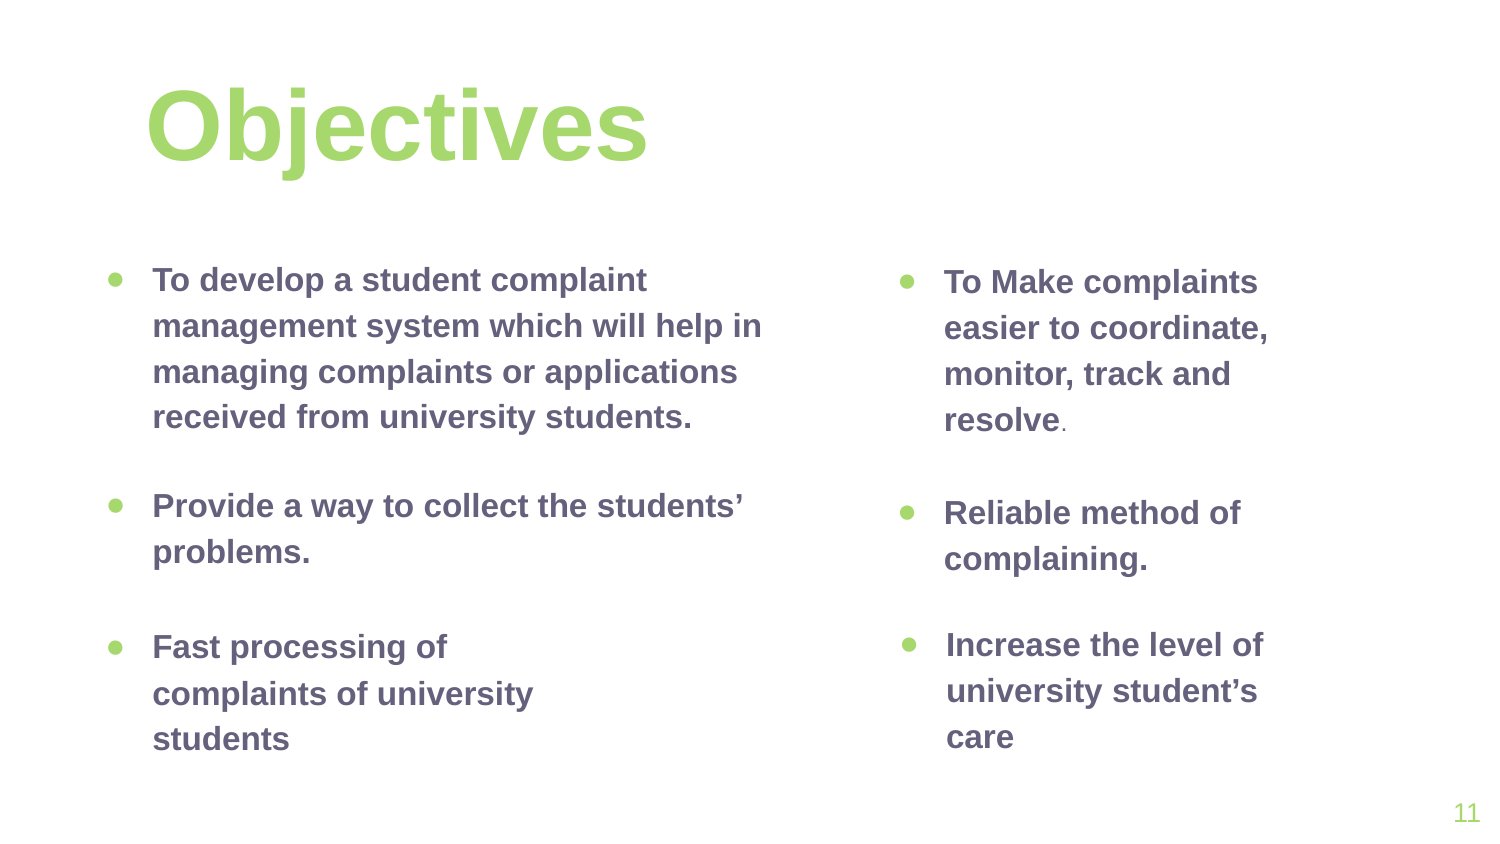

# Objectives
To develop a student complaint management system which will help in managing complaints or applications received from university students.
To Make complaints easier to coordinate, monitor, track and resolve.
Provide a way to collect the students’ problems.
Reliable method of complaining.

Increase the level of university student’s care
Fast processing of complaints of university students
11